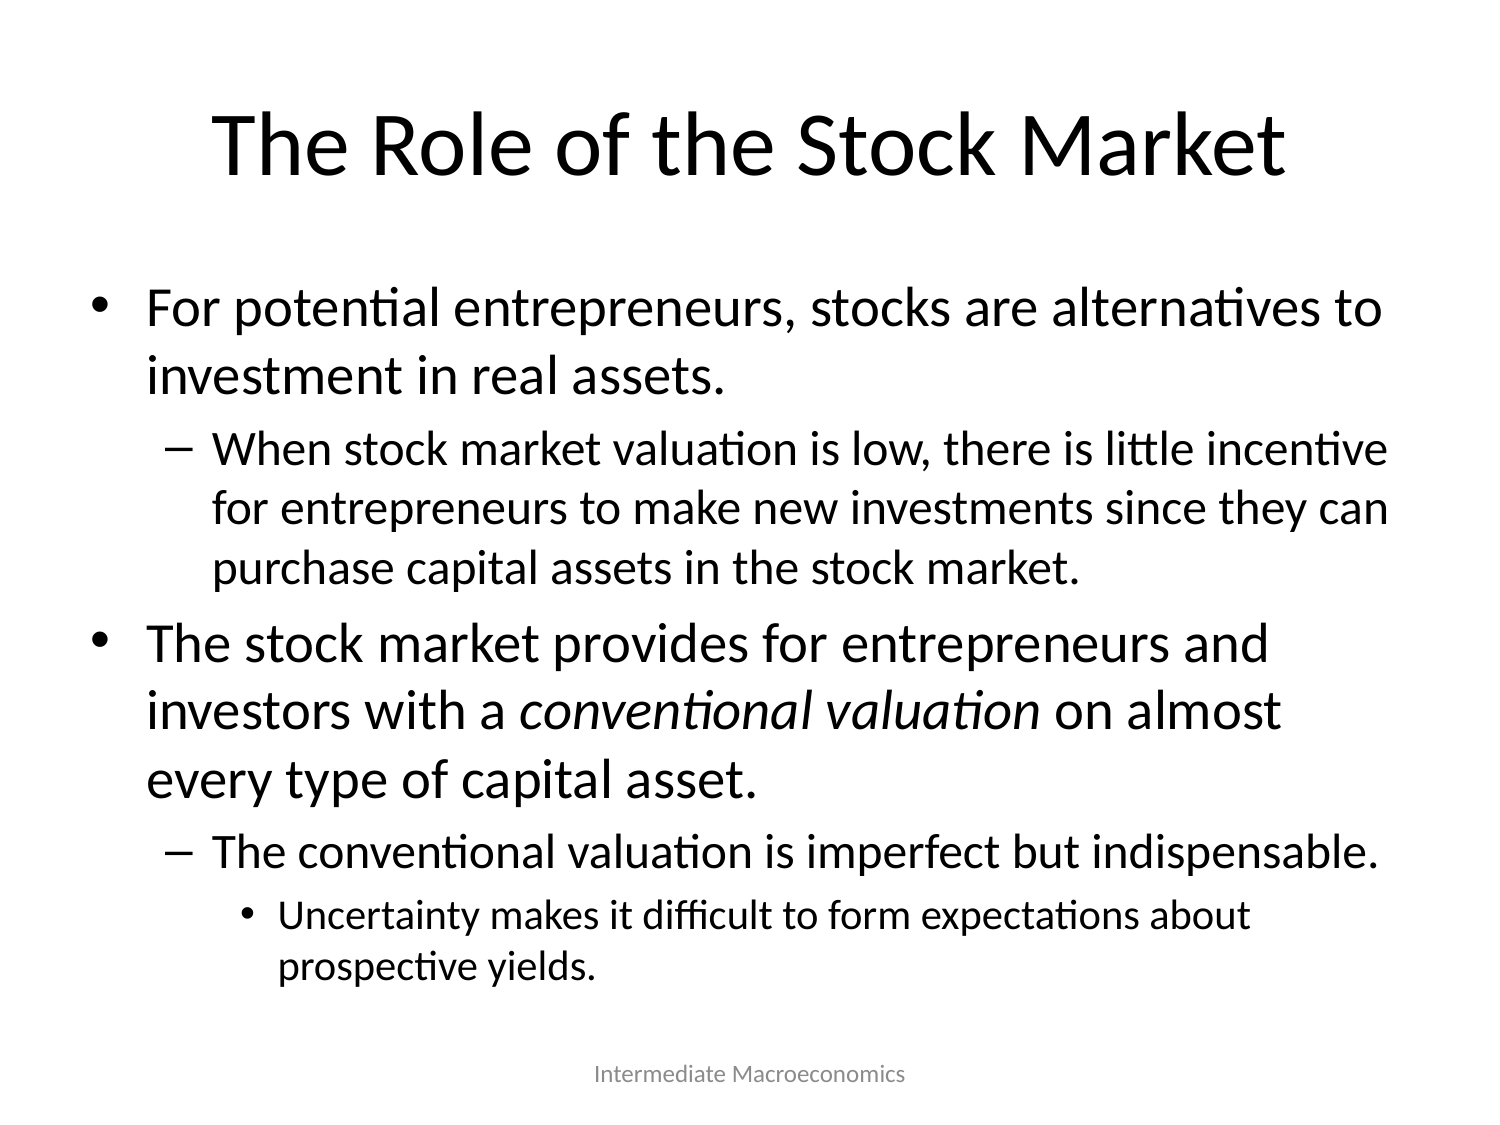

# The Role of the Stock Market
For potential entrepreneurs, stocks are alternatives to investment in real assets.
When stock market valuation is low, there is little incentive for entrepreneurs to make new investments since they can purchase capital assets in the stock market.
The stock market provides for entrepreneurs and investors with a conventional valuation on almost every type of capital asset.
The conventional valuation is imperfect but indispensable.
Uncertainty makes it difficult to form expectations about prospective yields.
Intermediate Macroeconomics